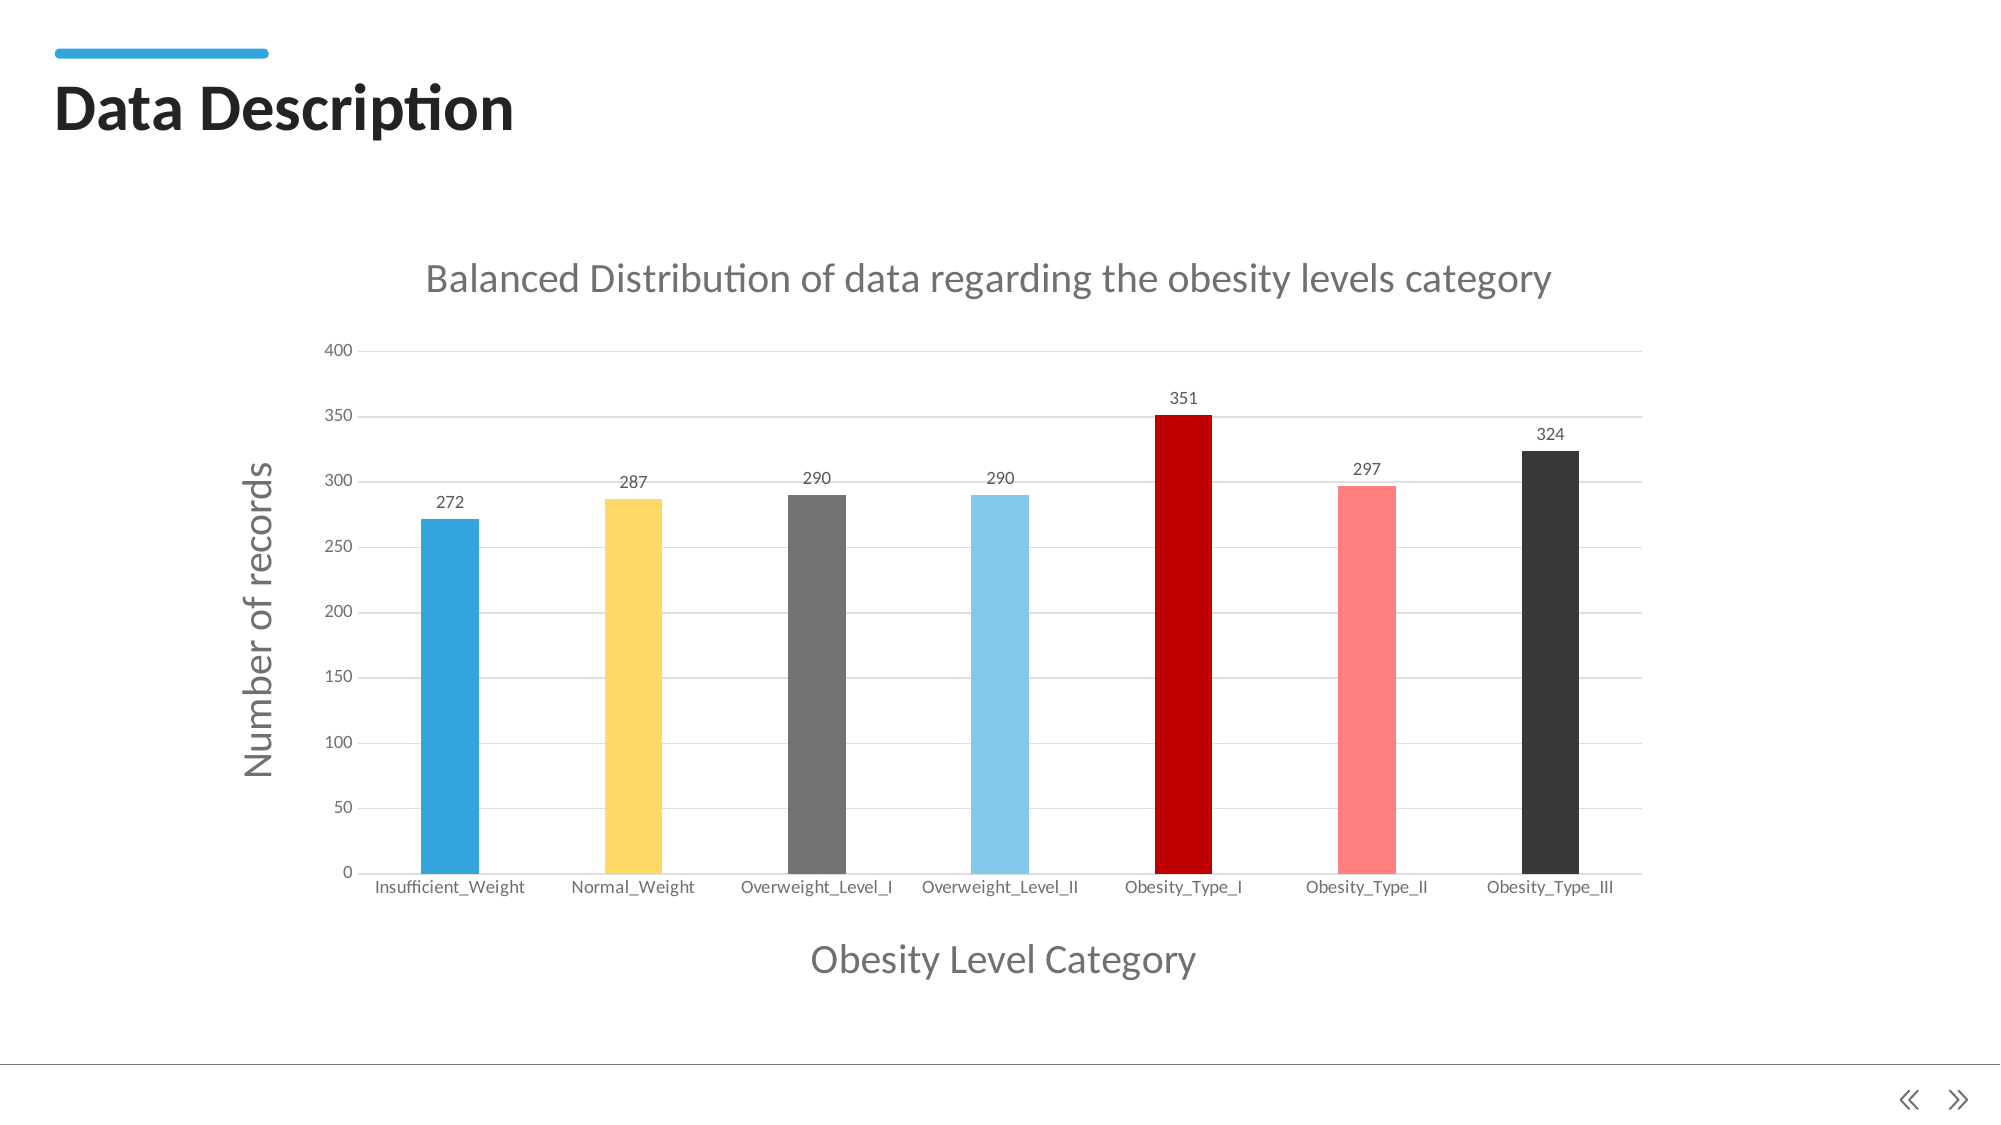

Data Description

### Chart: Balanced Distribution of data regarding the obesity levels category

| Category |  |
|---|---|
| Insufficient_Weight | 272.0 |
| Normal_Weight | 287.0 |
| Overweight_Level_I | 290.0 |
| Overweight_Level_II | 290.0 |
| Obesity_Type_I | 351.0 |
| Obesity_Type_II | 297.0 |
| Obesity_Type_III | 324.0 |